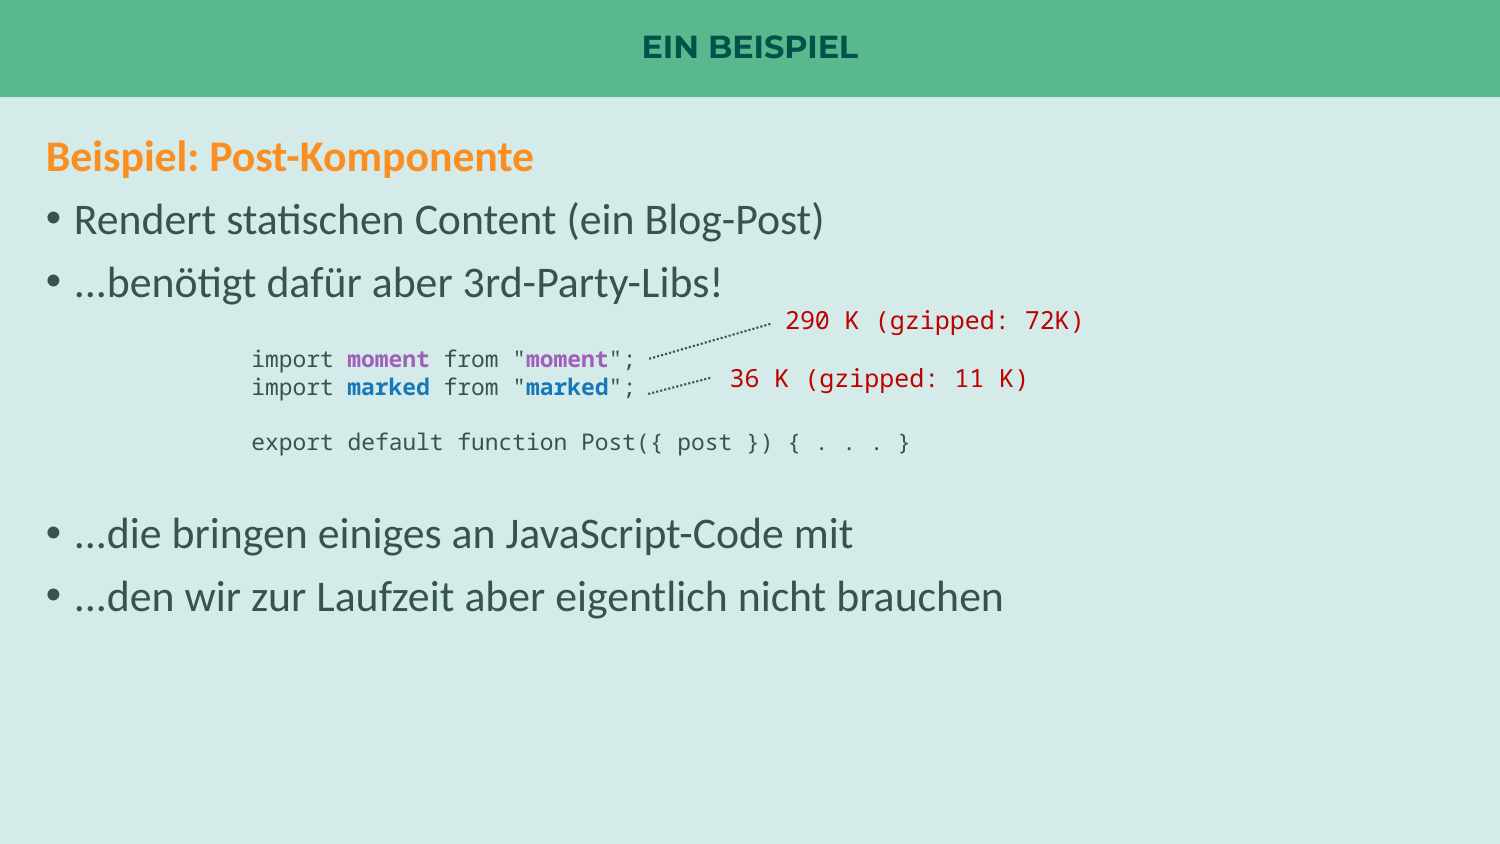

# Ein Beispiel
Beispiel: Post-Komponente
Rendert statischen Content (ein Blog-Post)
...benötigt dafür aber 3rd-Party-Libs!

...die bringen einiges an JavaScript-Code mit
...den wir zur Laufzeit aber eigentlich nicht brauchen

290 K (gzipped: 72K)
import moment from "moment";
import marked from "marked";
export default function Post({ post }) { . . . }
36 K (gzipped: 11 K)